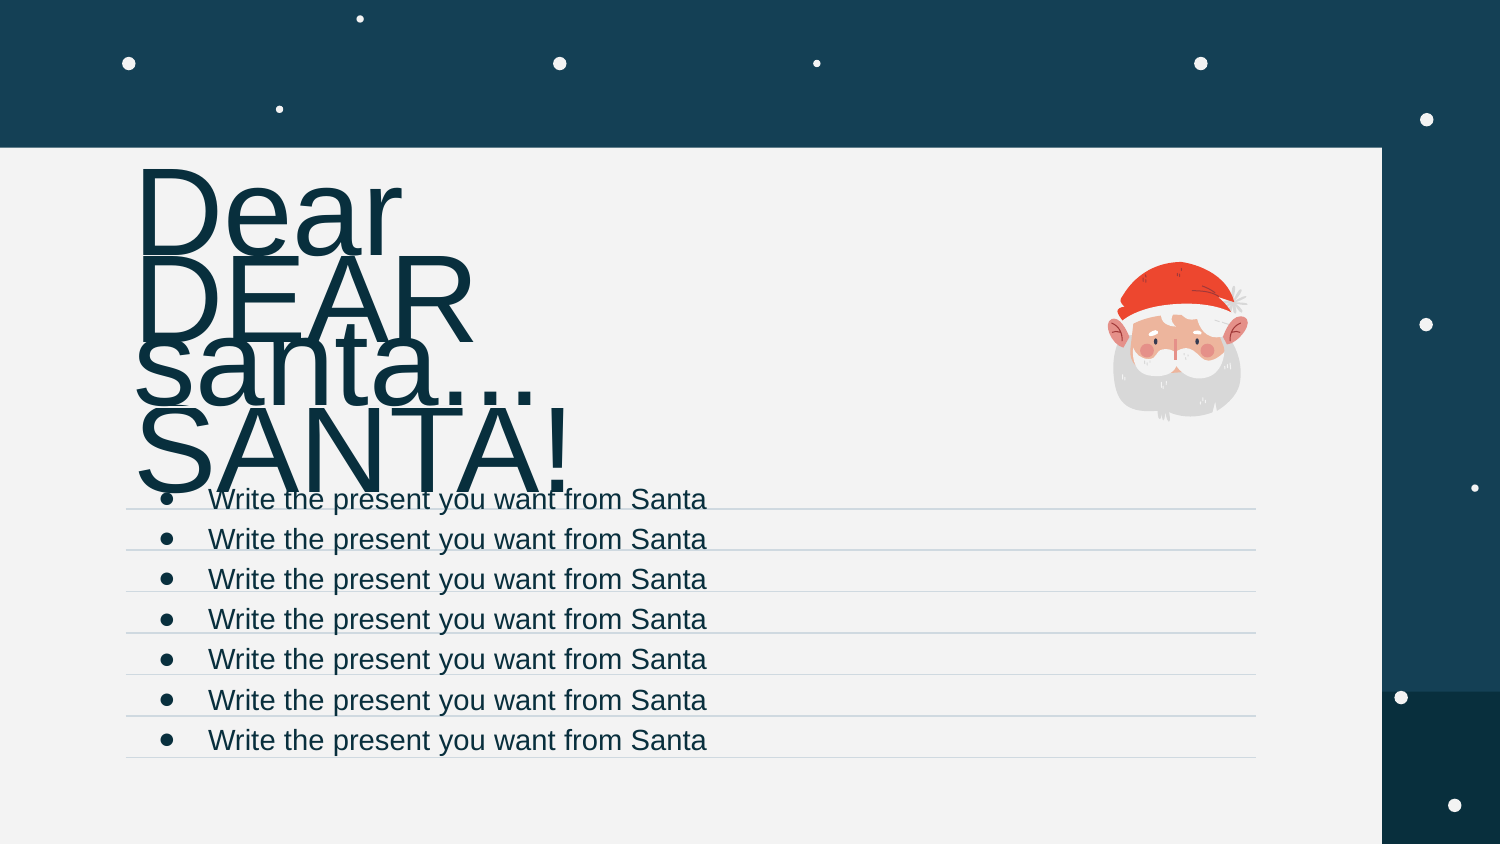

DEAR SANTA!
# Dear santa...

Write the present you want from Santa
Write the present you want from Santa
Write the present you want from Santa
Write the present you want from Santa
Write the present you want from Santa
Write the present you want from Santa
Write the present you want from Santa